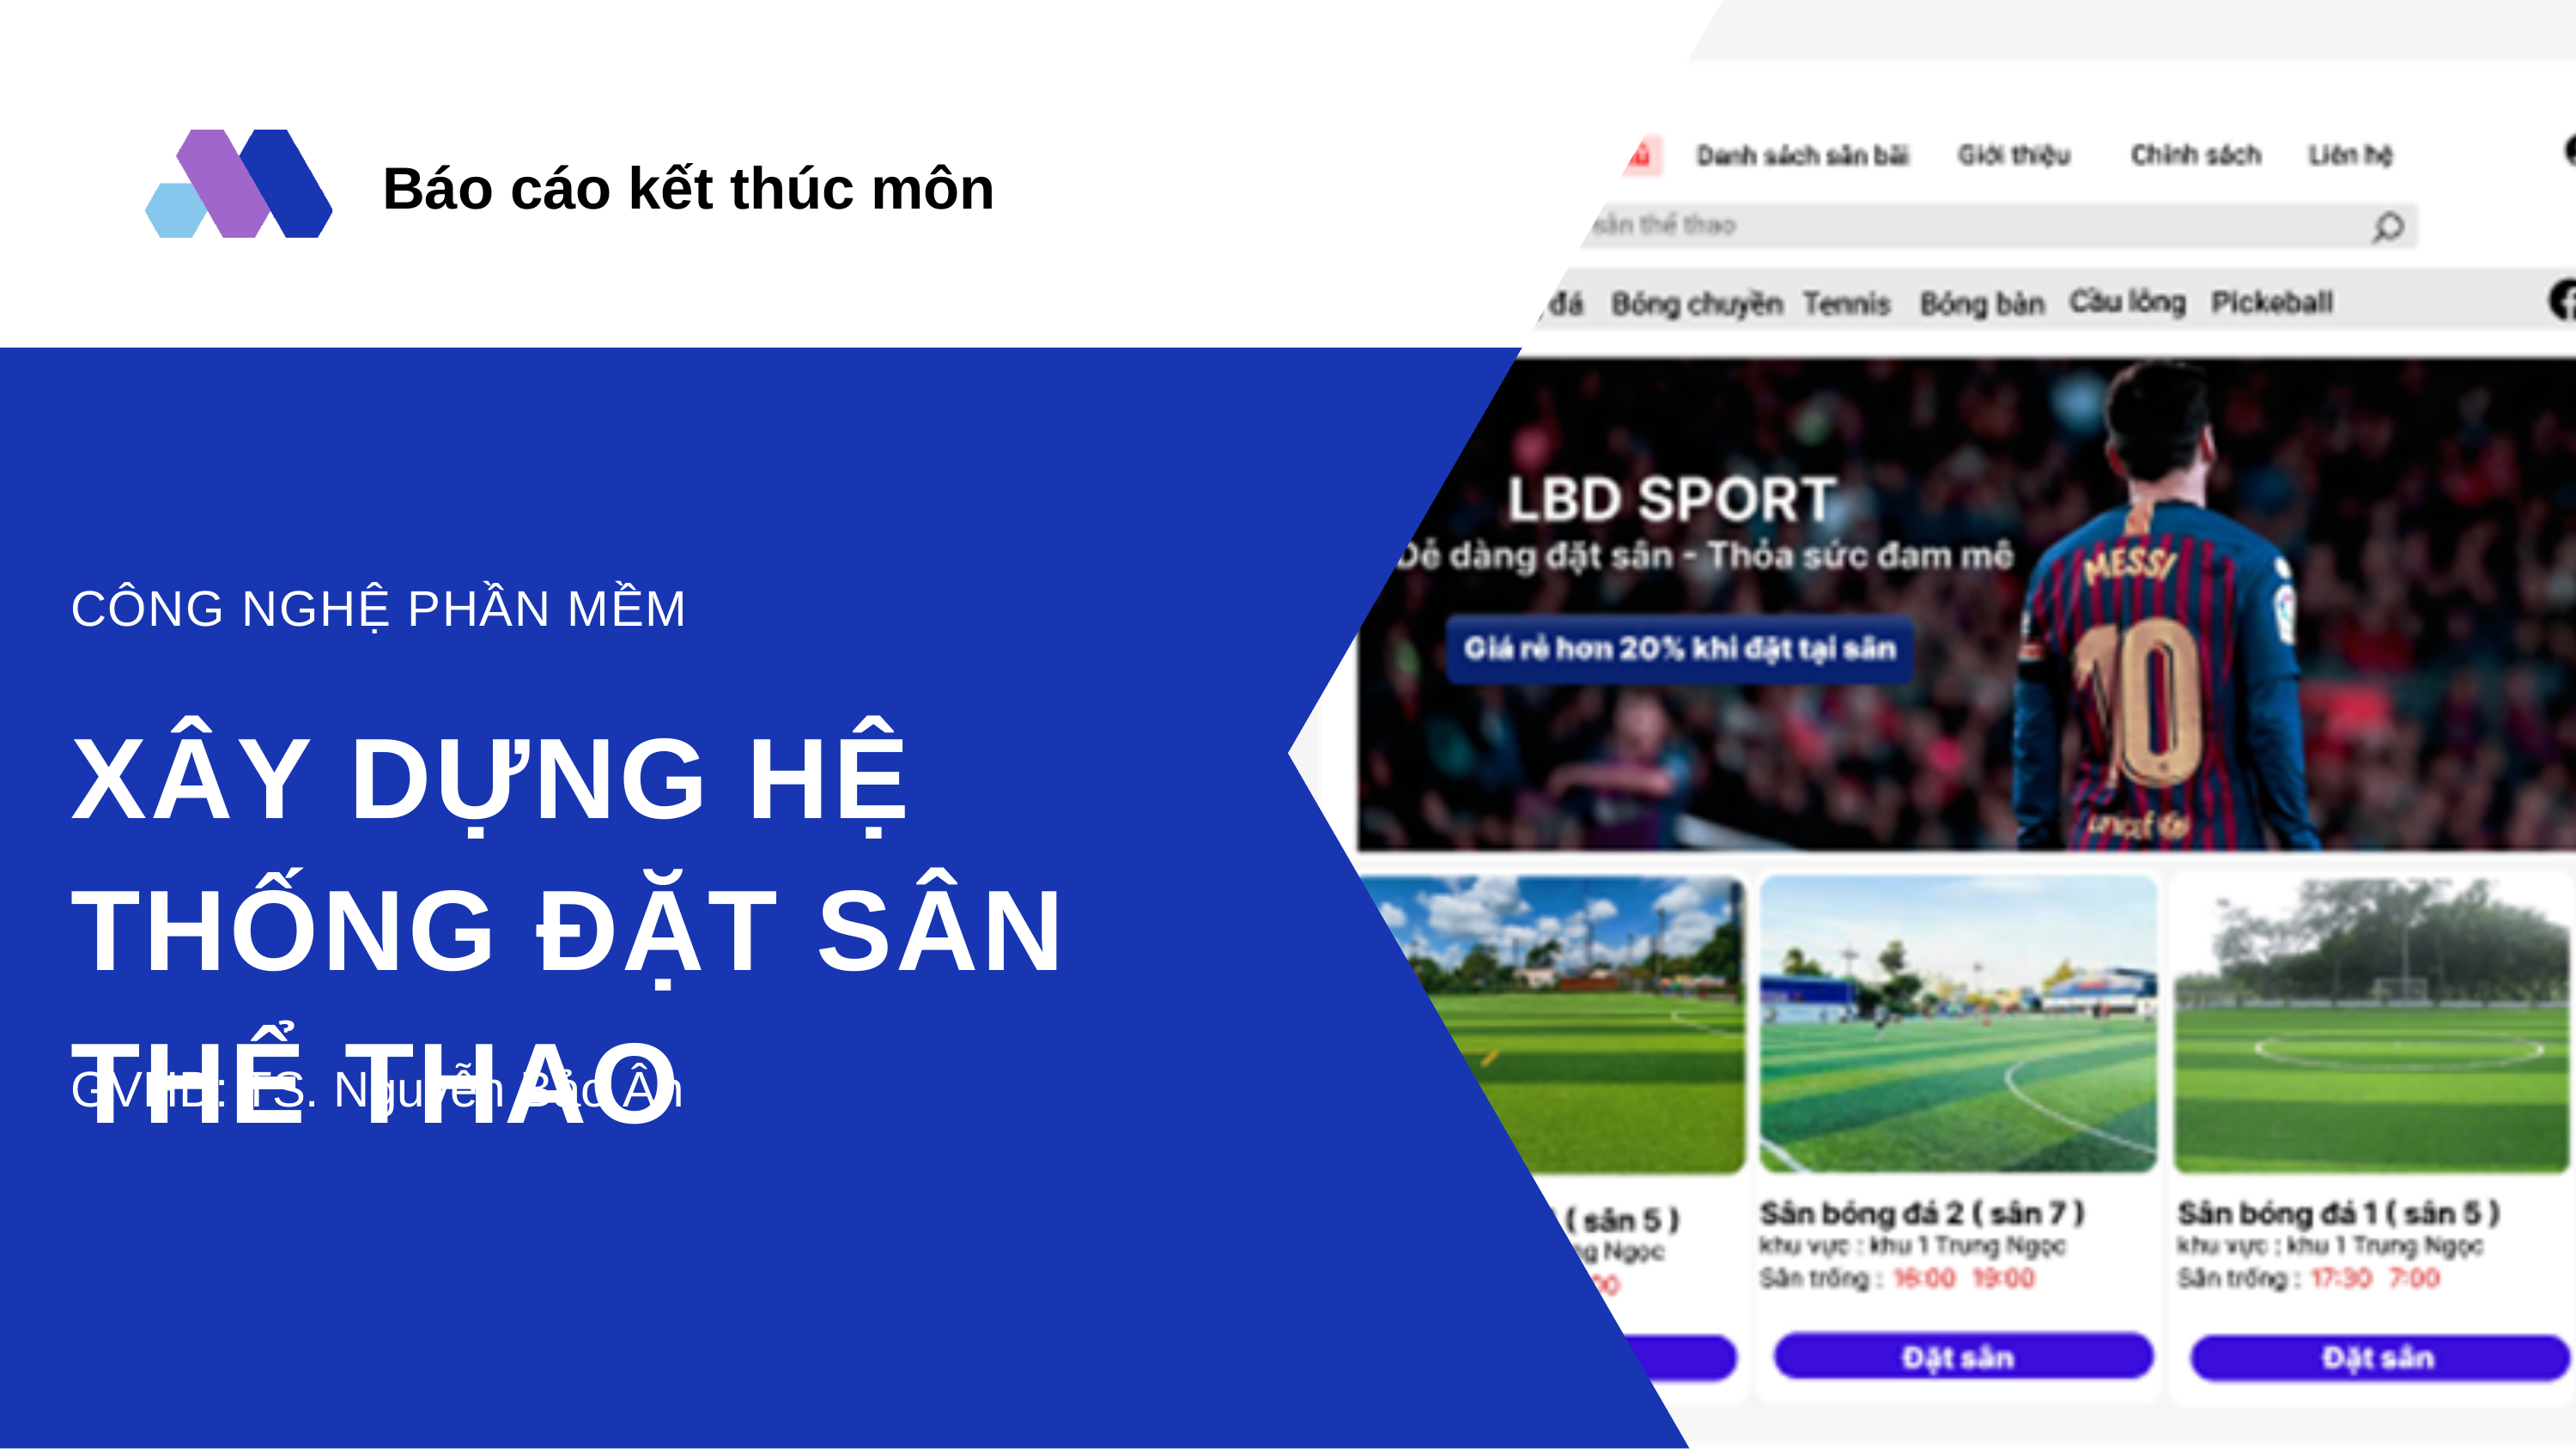

Báo cáo kết thúc môn

CÔNG NGHỆ PHẦN MỀM
XÂY DỰNG HỆ THỐNG ĐẶT SÂN THỂ THAO
GVHD: TS. Nguyễn Bảo Ân